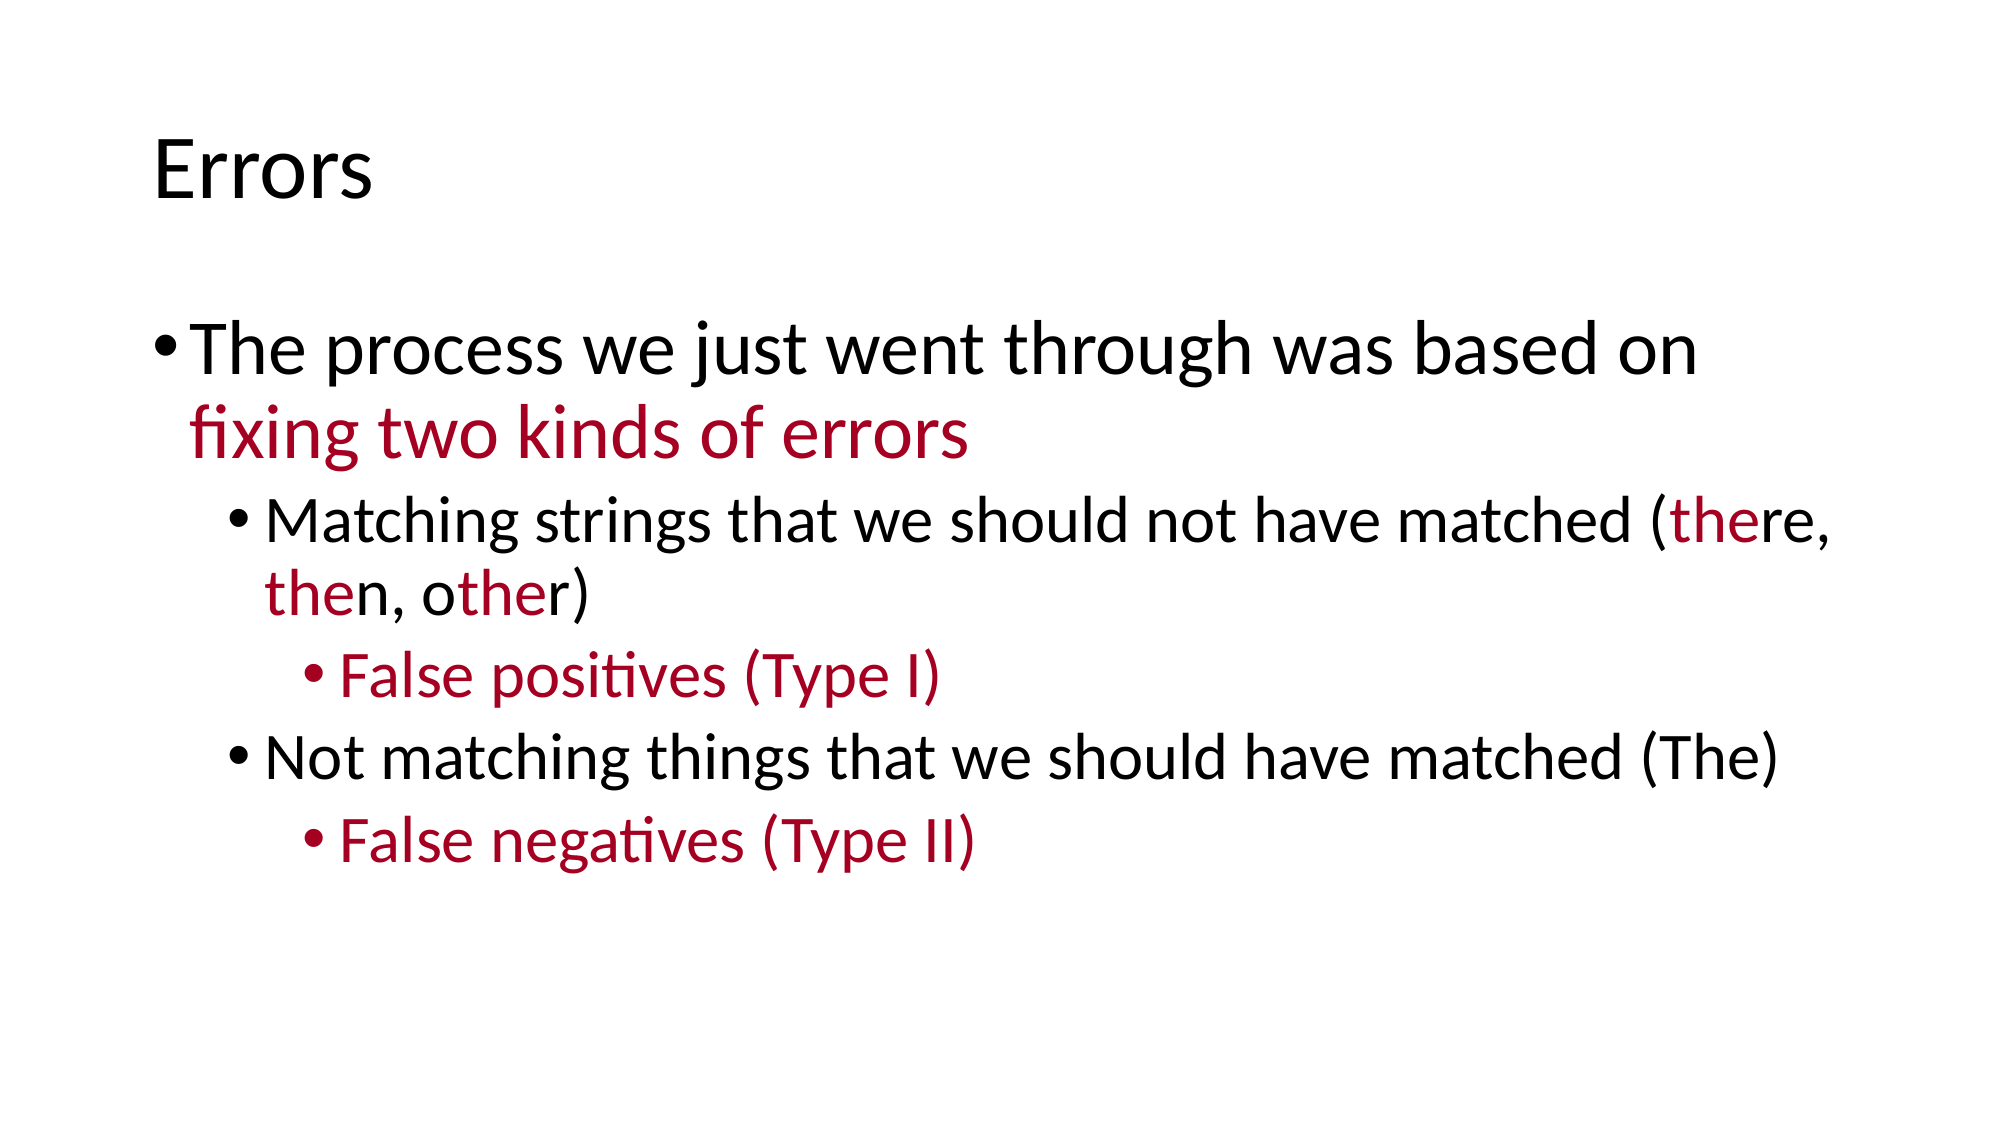

# Errors
The process we just went through was based on fixing two kinds of errors
Matching strings that we should not have matched (there, then, other)
False positives (Type I)
Not matching things that we should have matched (The)
False negatives (Type II)